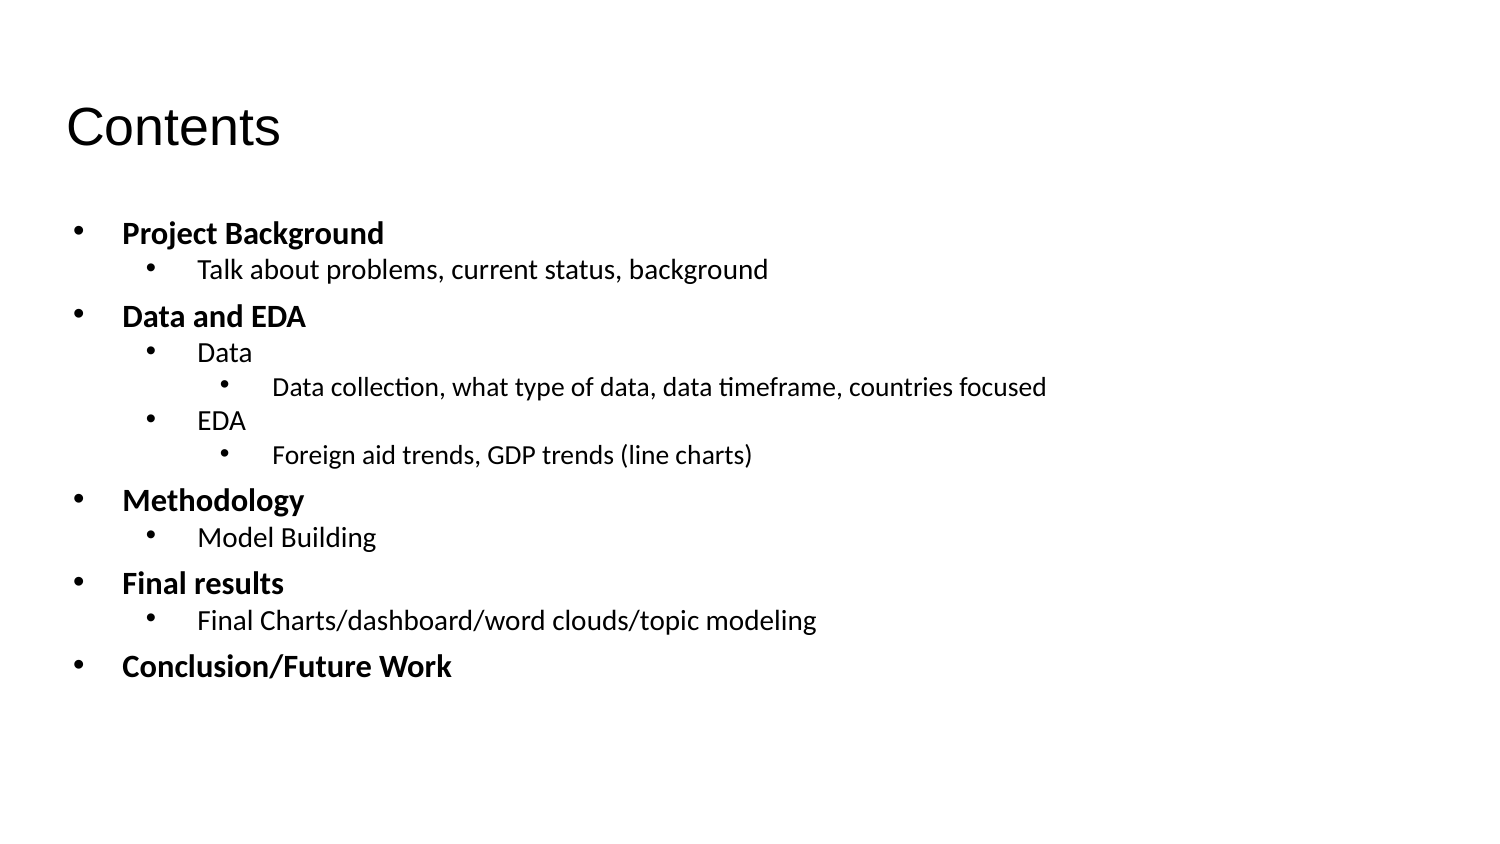

# Contents
Project Background
Talk about problems, current status, background
Data and EDA
Data
Data collection, what type of data, data timeframe, countries focused
EDA
Foreign aid trends, GDP trends (line charts)
Methodology
Model Building
Final results
Final Charts/dashboard/word clouds/topic modeling
Conclusion/Future Work